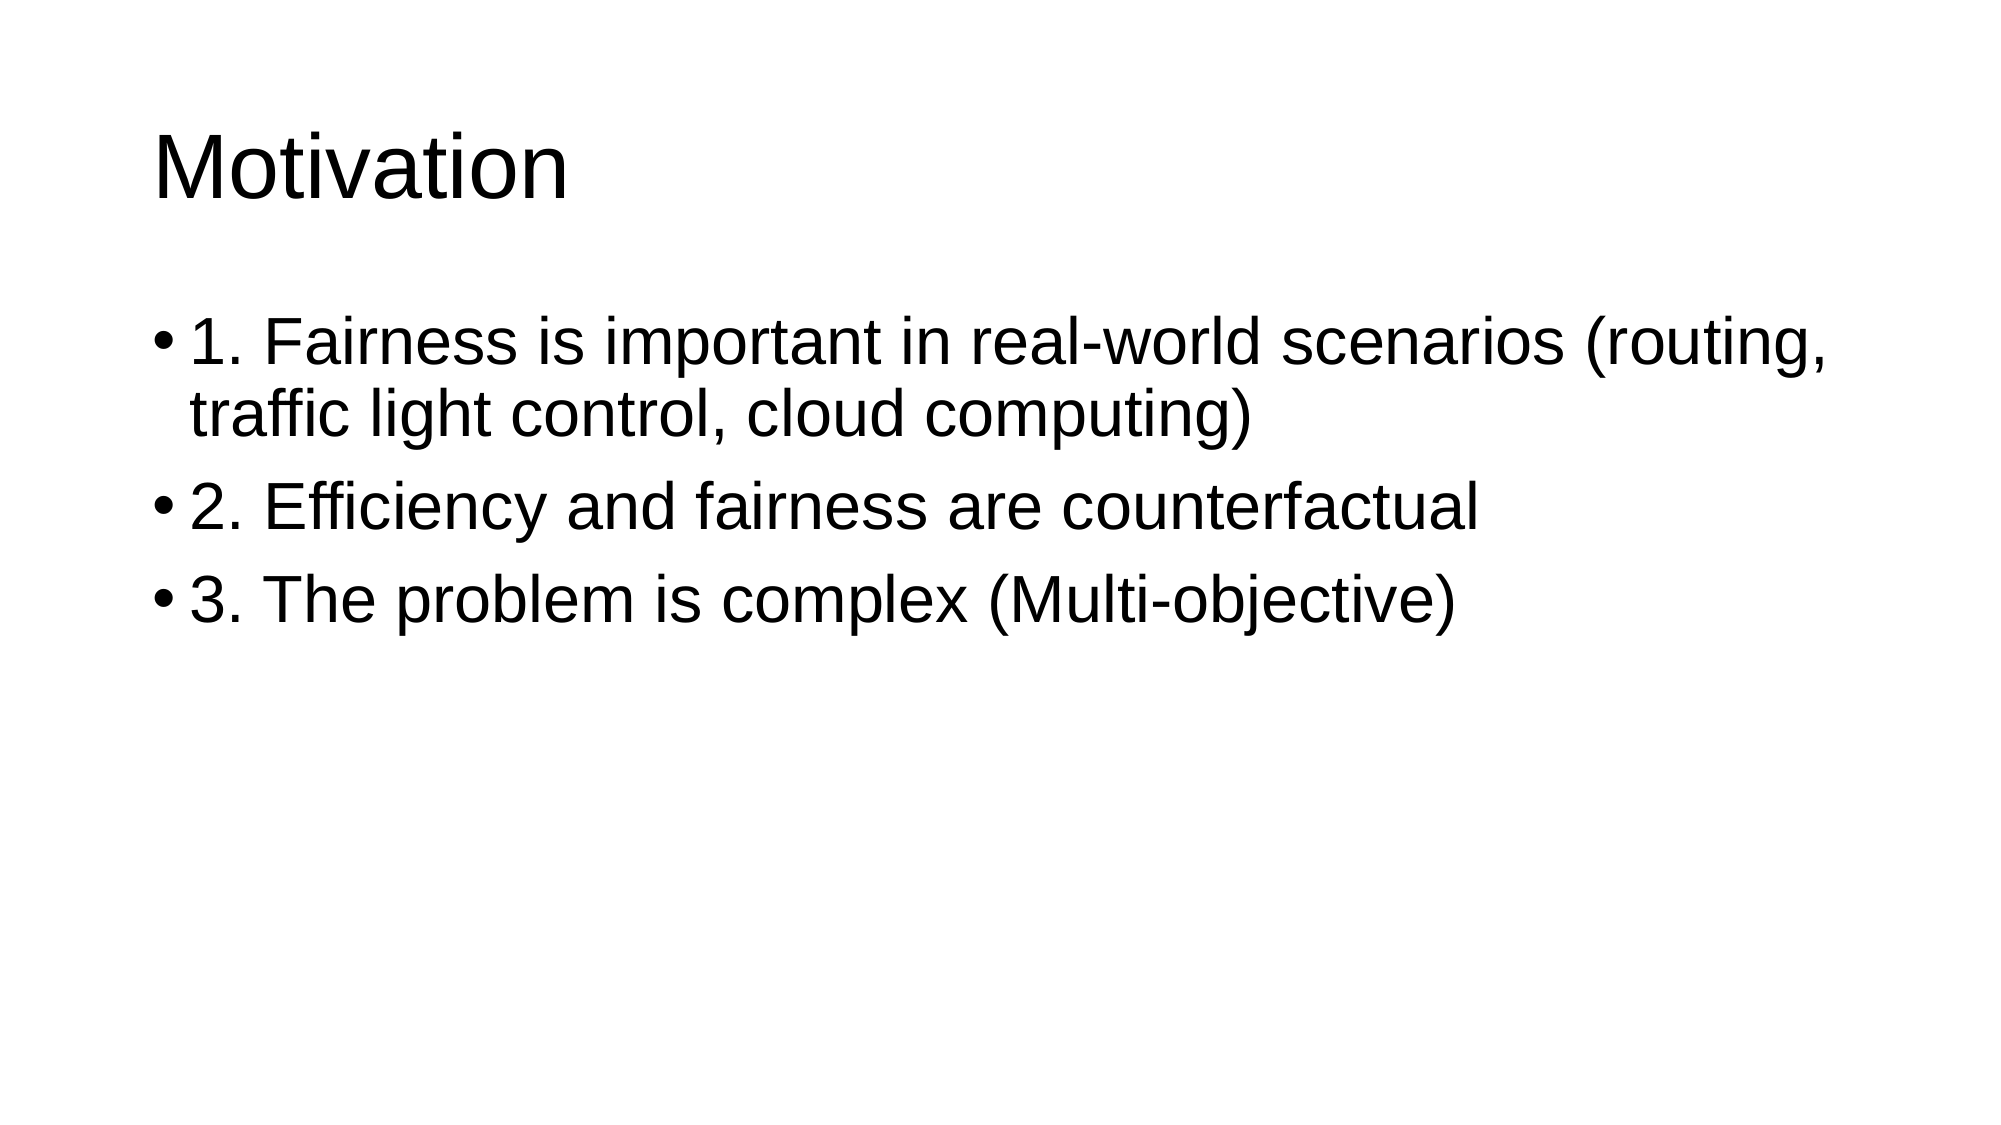

# Motivation
1. Fairness is important in real-world scenarios (routing, traffic light control, cloud computing)
2. Efficiency and fairness are counterfactual
3. The problem is complex (Multi-objective)